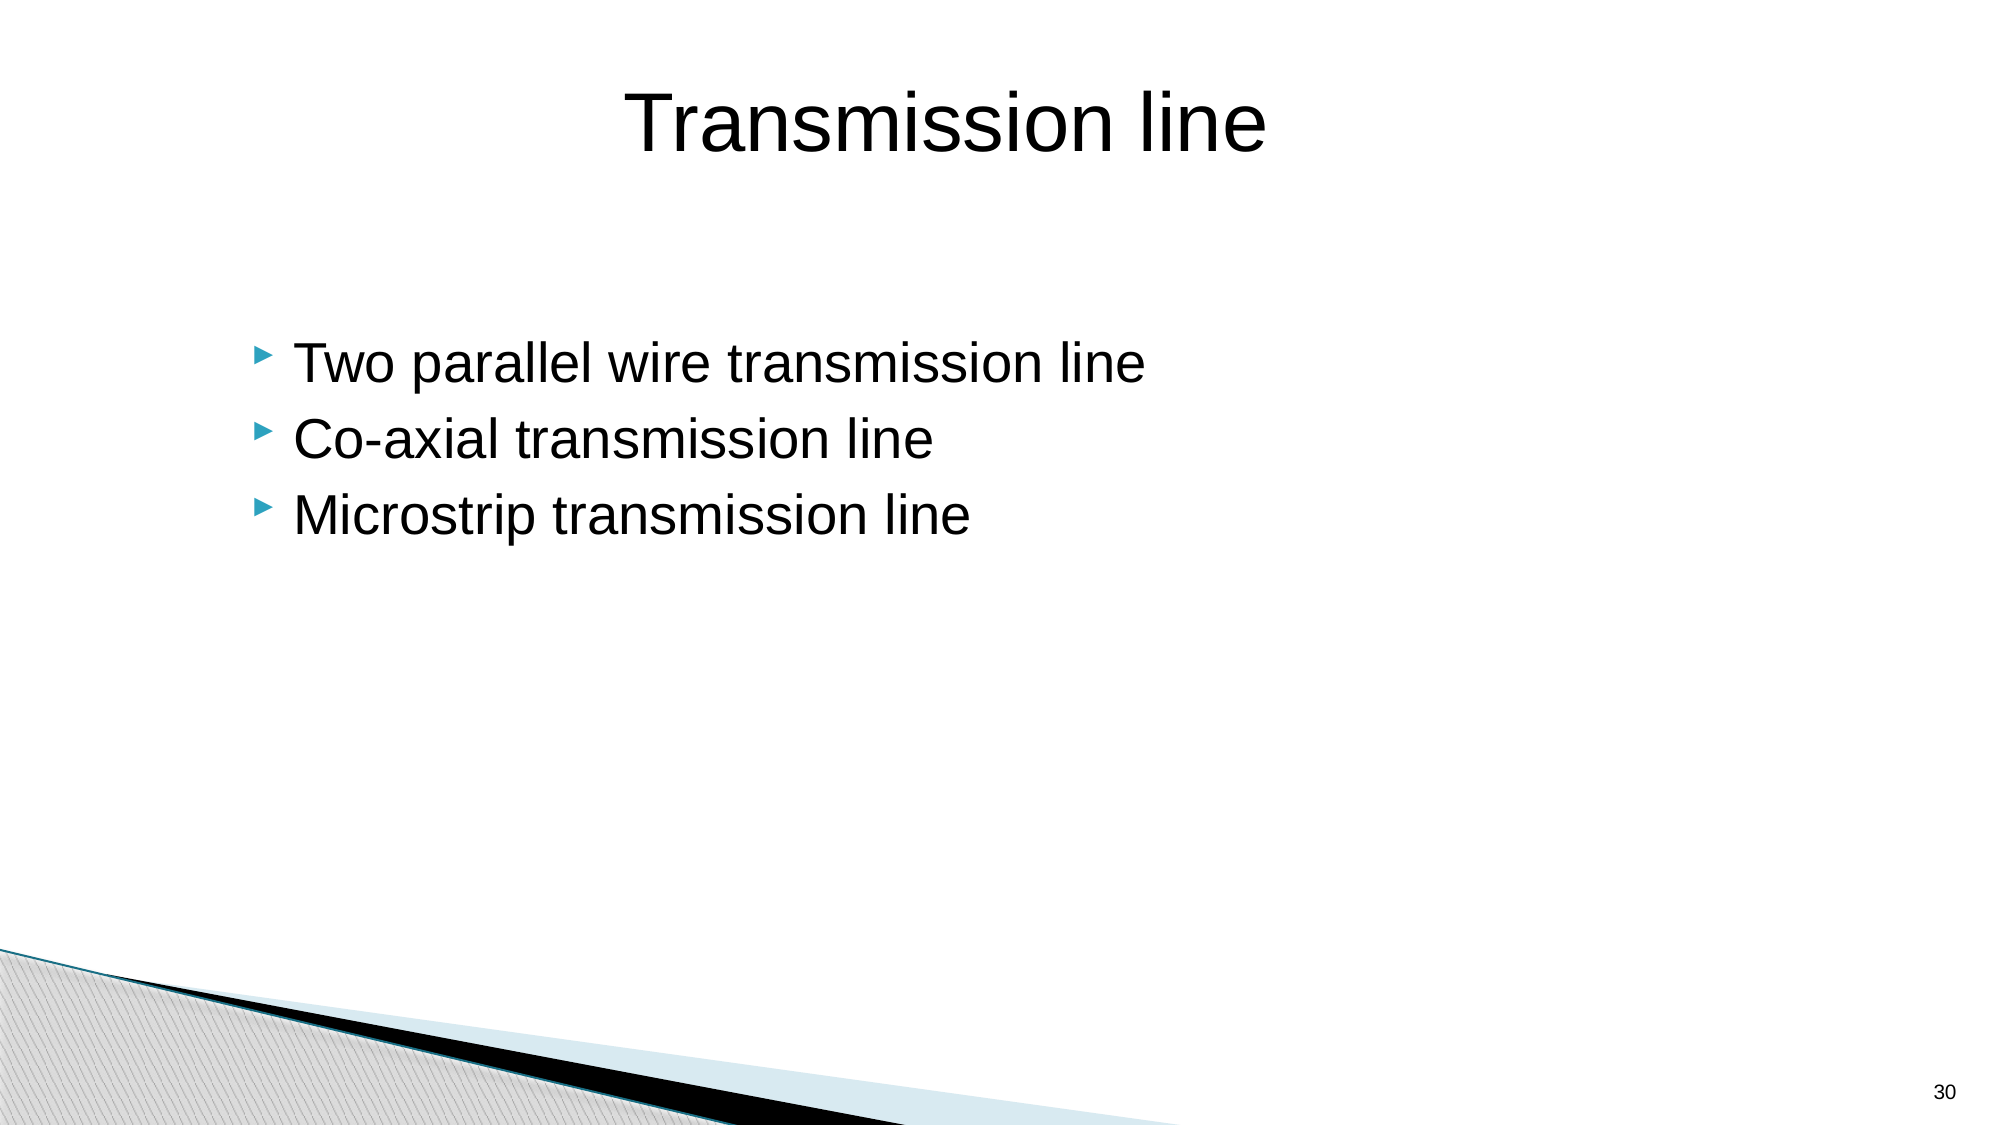

Transmission line

Two parallel wire transmission line
Co-axial transmission line
Microstrip transmission line
30